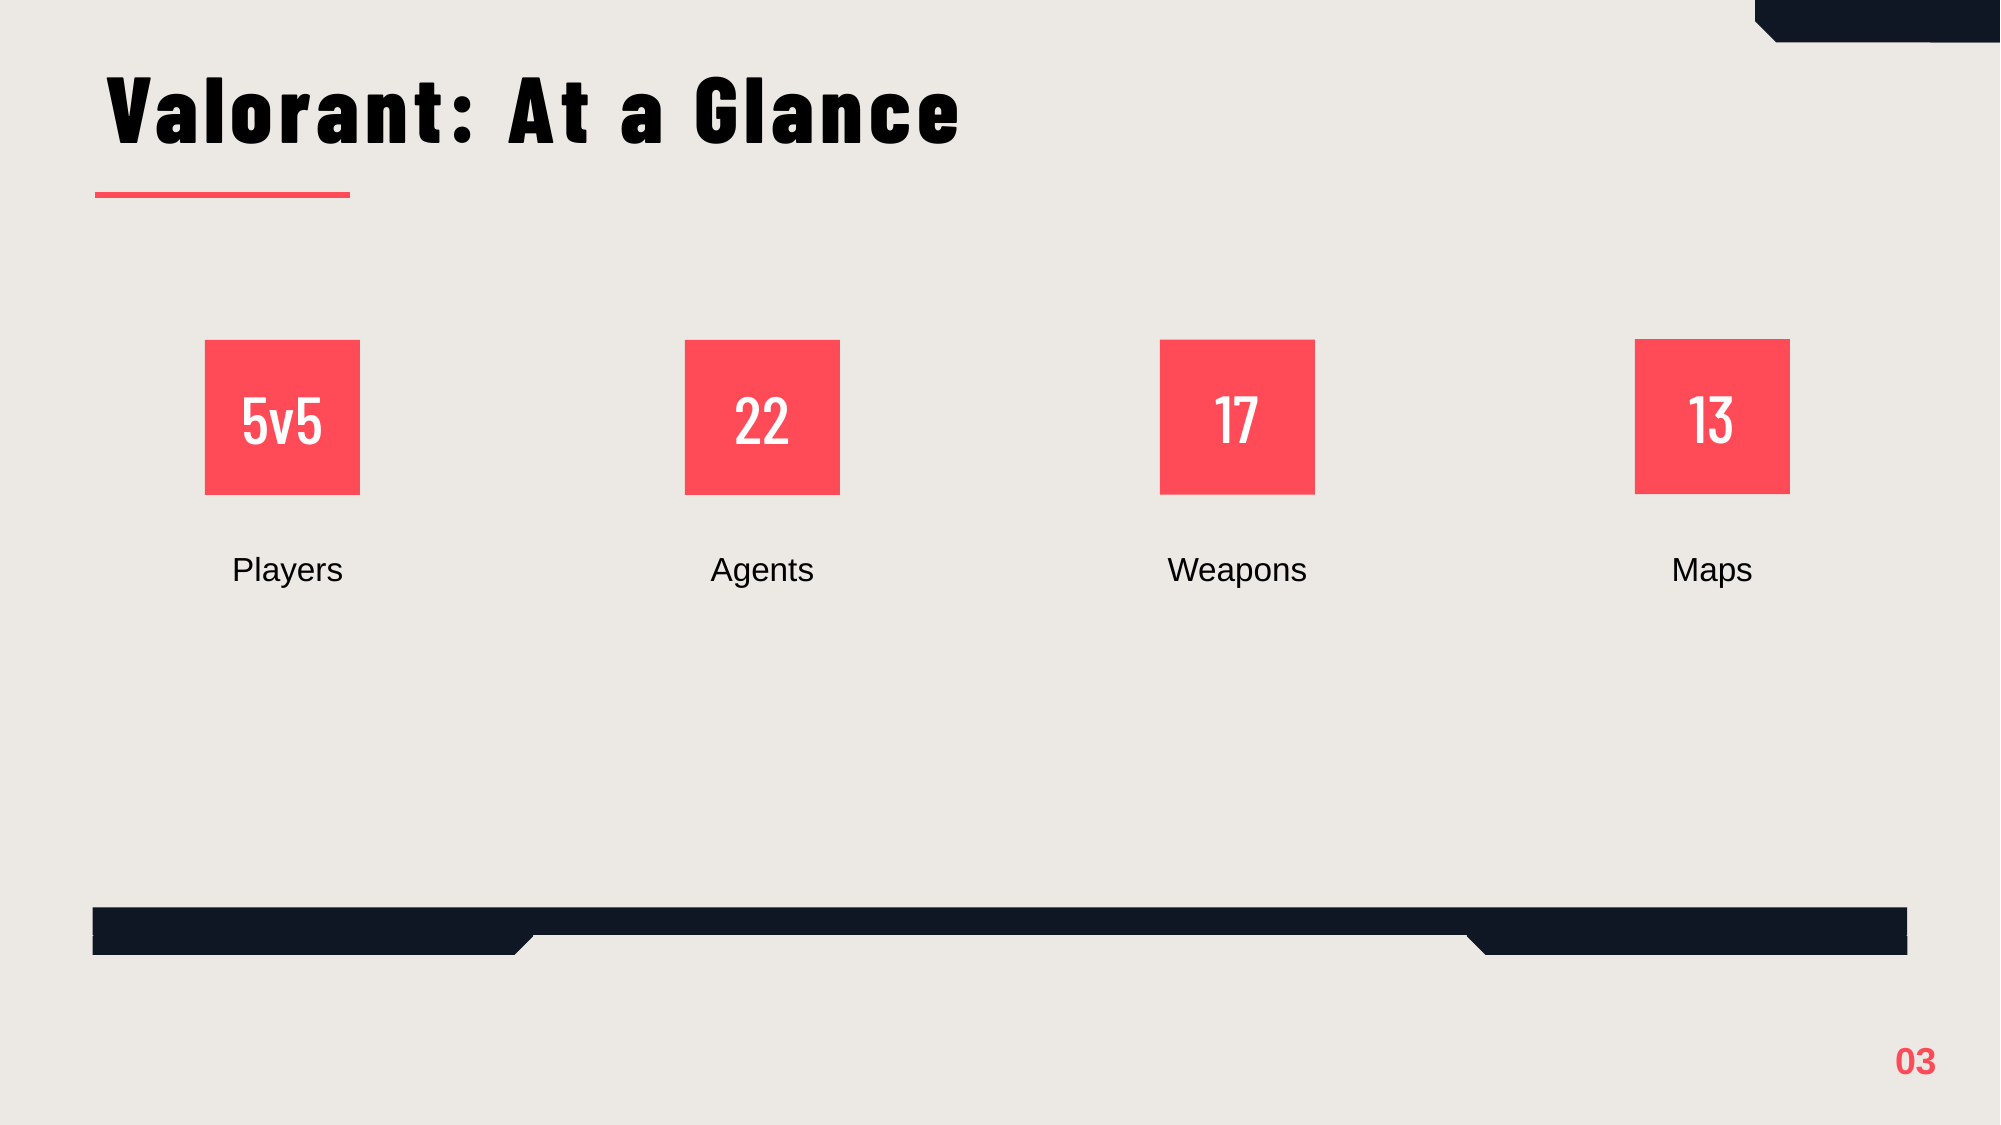

Valorant: At a Glance
13
17
5v5
22
Players
Agents
Weapons
Maps

03